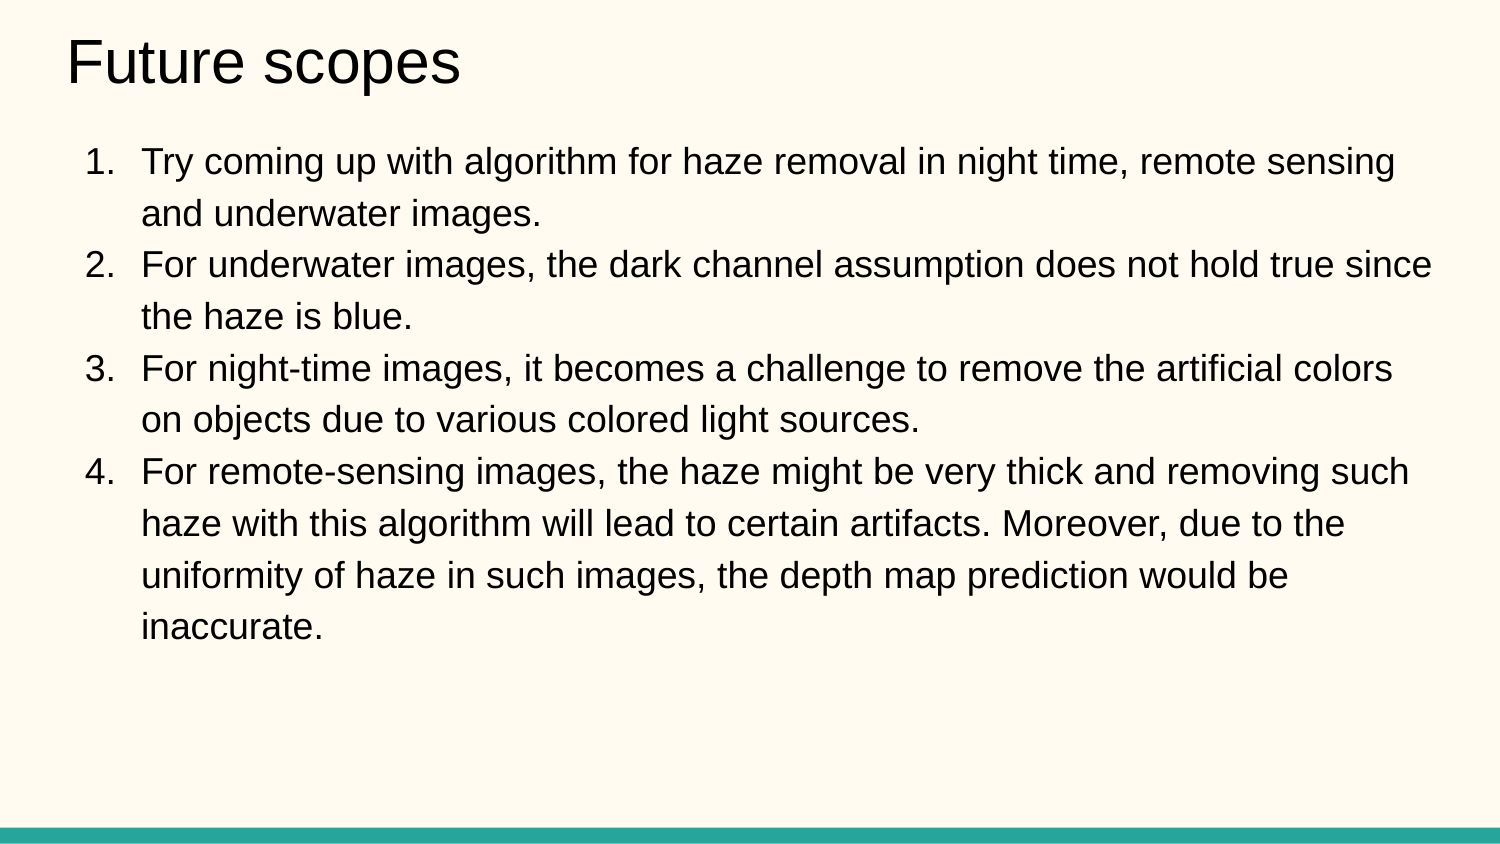

# Future scopes
Try coming up with algorithm for haze removal in night time, remote sensing and underwater images.
For underwater images, the dark channel assumption does not hold true since the haze is blue.
For night-time images, it becomes a challenge to remove the artificial colors on objects due to various colored light sources.
For remote-sensing images, the haze might be very thick and removing such haze with this algorithm will lead to certain artifacts. Moreover, due to the uniformity of haze in such images, the depth map prediction would be inaccurate.